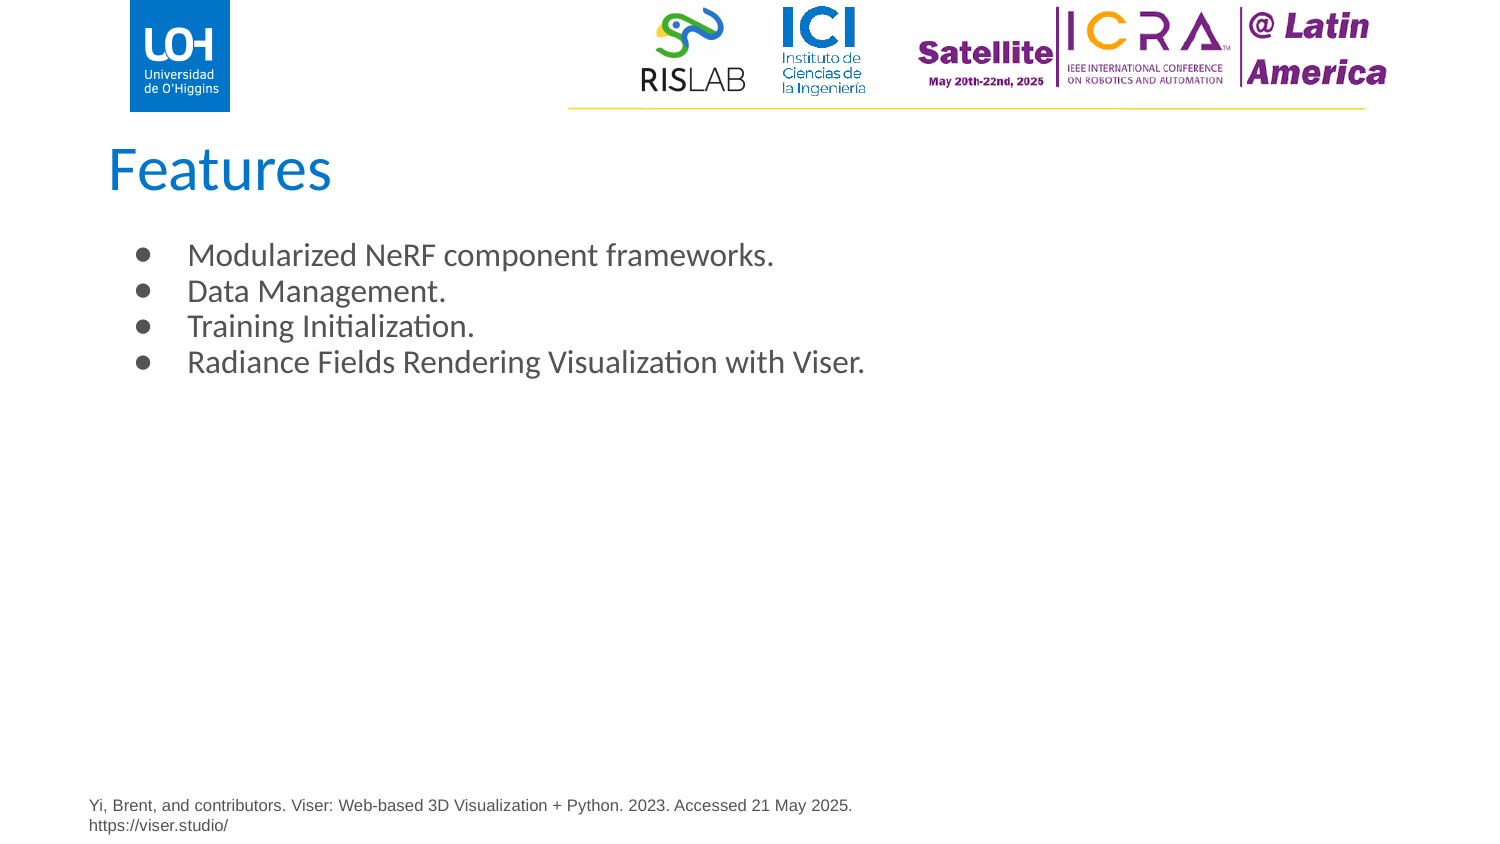

# Features
Modularized NeRF component frameworks.
Data Management.
Training Initialization.
Radiance Fields Rendering Visualization with Viser.
Yi, Brent, and contributors. Viser: Web-based 3D Visualization + Python. 2023. Accessed 21 May 2025. https://viser.studio/